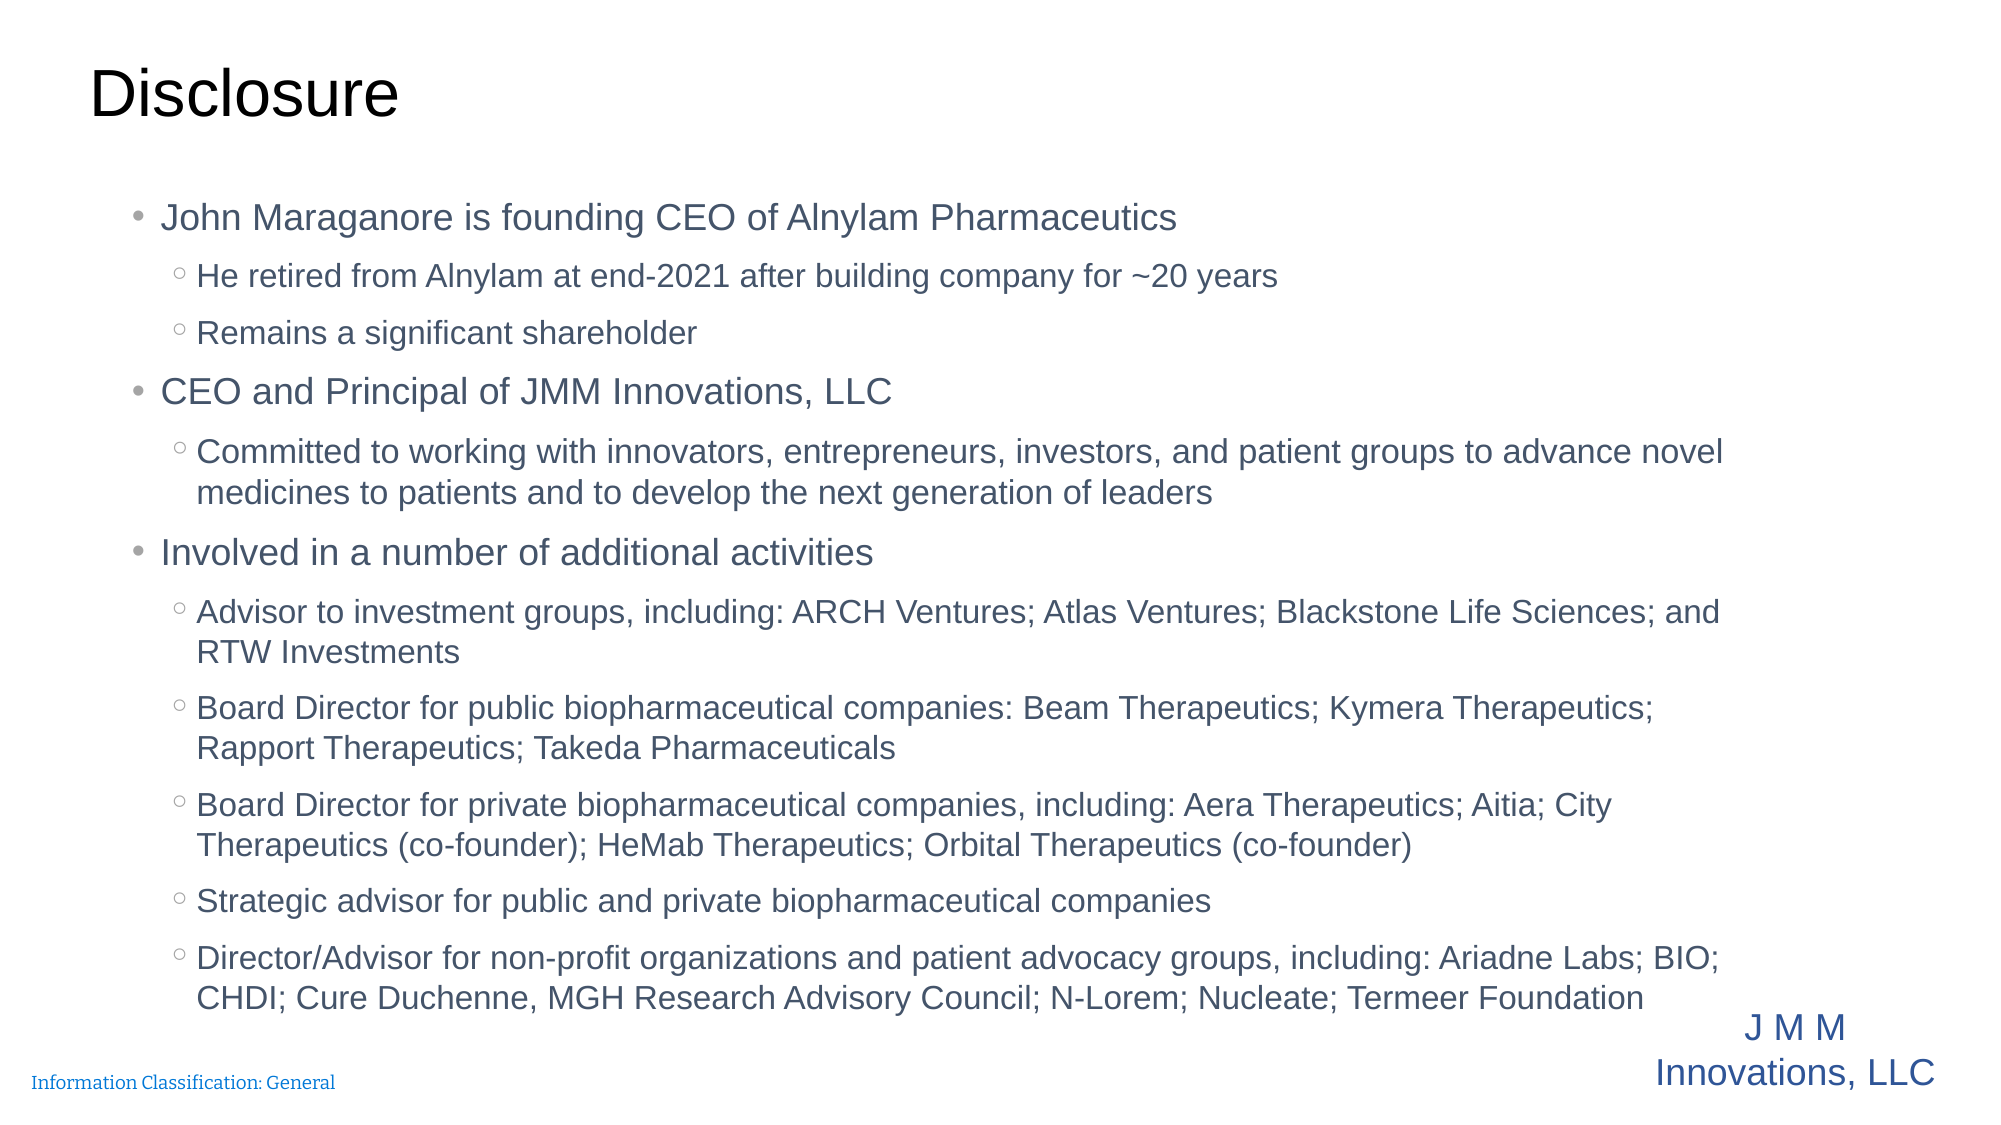

#
Disclosure
John Maraganore is founding CEO of Alnylam Pharmaceutics
He retired from Alnylam at end-2021 after building company for ~20 years
Remains a significant shareholder
CEO and Principal of JMM Innovations, LLC
Committed to working with innovators, entrepreneurs, investors, and patient groups to advance novel medicines to patients and to develop the next generation of leaders
Involved in a number of additional activities
Advisor to investment groups, including: ARCH Ventures; Atlas Ventures; Blackstone Life Sciences; and RTW Investments
Board Director for public biopharmaceutical companies: Beam Therapeutics; Kymera Therapeutics; Rapport Therapeutics; Takeda Pharmaceuticals
Board Director for private biopharmaceutical companies, including: Aera Therapeutics; Aitia; City Therapeutics (co-founder); HeMab Therapeutics; Orbital Therapeutics (co-founder)
Strategic advisor for public and private biopharmaceutical companies
Director/Advisor for non-profit organizations and patient advocacy groups, including: Ariadne Labs; BIO; CHDI; Cure Duchenne, MGH Research Advisory Council; N-Lorem; Nucleate; Termeer Foundation

J M M
Innovations, LLC